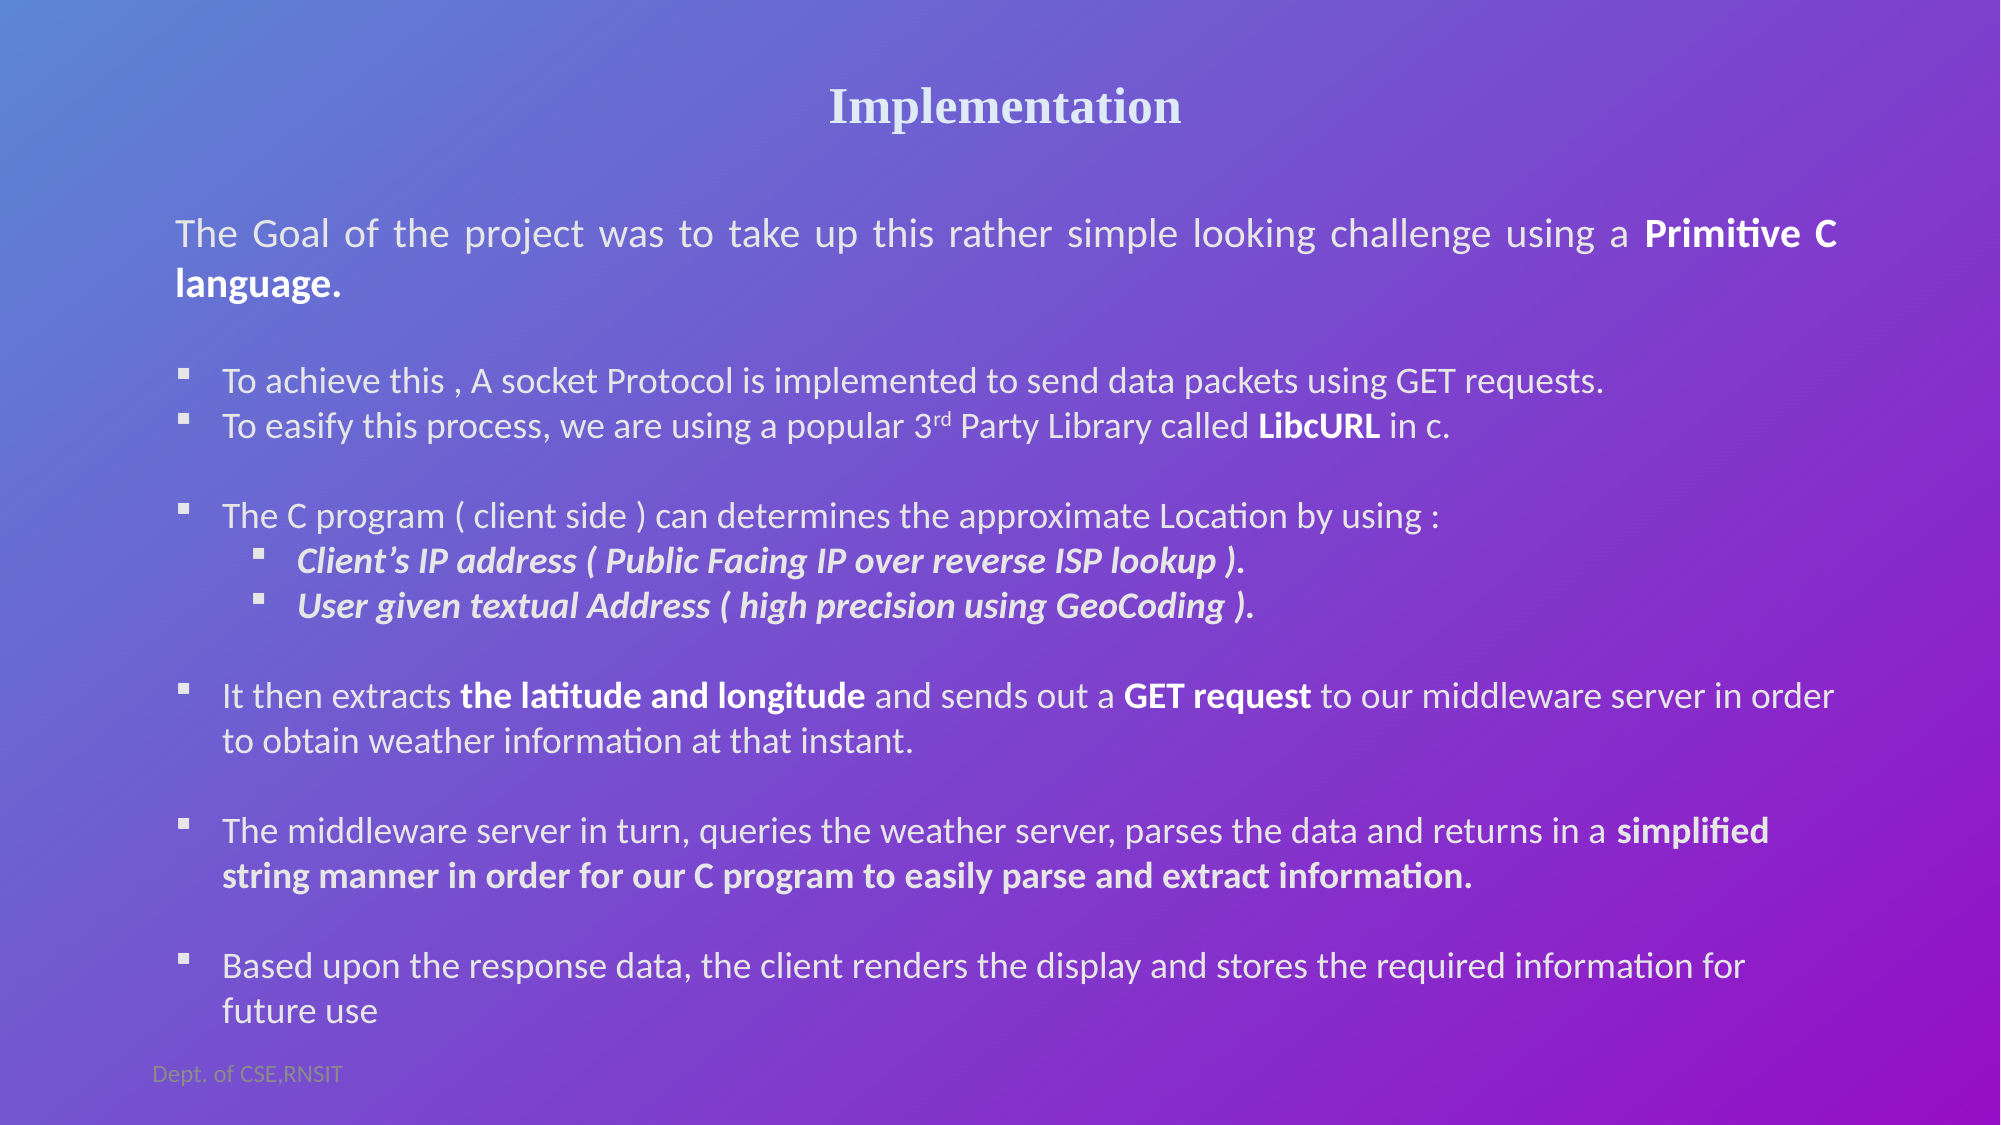

# Implementation
The Goal of the project was to take up this rather simple looking challenge using a Primitive C language.

To achieve this , A socket Protocol is implemented to send data packets using GET requests.
To easify this process, we are using a popular 3rd Party Library called LibcURL in c.

The C program ( client side ) can determines the approximate Location by using :
Client’s IP address ( Public Facing IP over reverse ISP lookup ).
User given textual Address ( high precision using GeoCoding ).

It then extracts the latitude and longitude and sends out a GET request to our middleware server in order to obtain weather information at that instant.

The middleware server in turn, queries the weather server, parses the data and returns in a simplified string manner in order for our C program to easily parse and extract information.

Based upon the response data, the client renders the display and stores the required information for future use

Dept. of CSE,RNSIT
2019 - 20
11